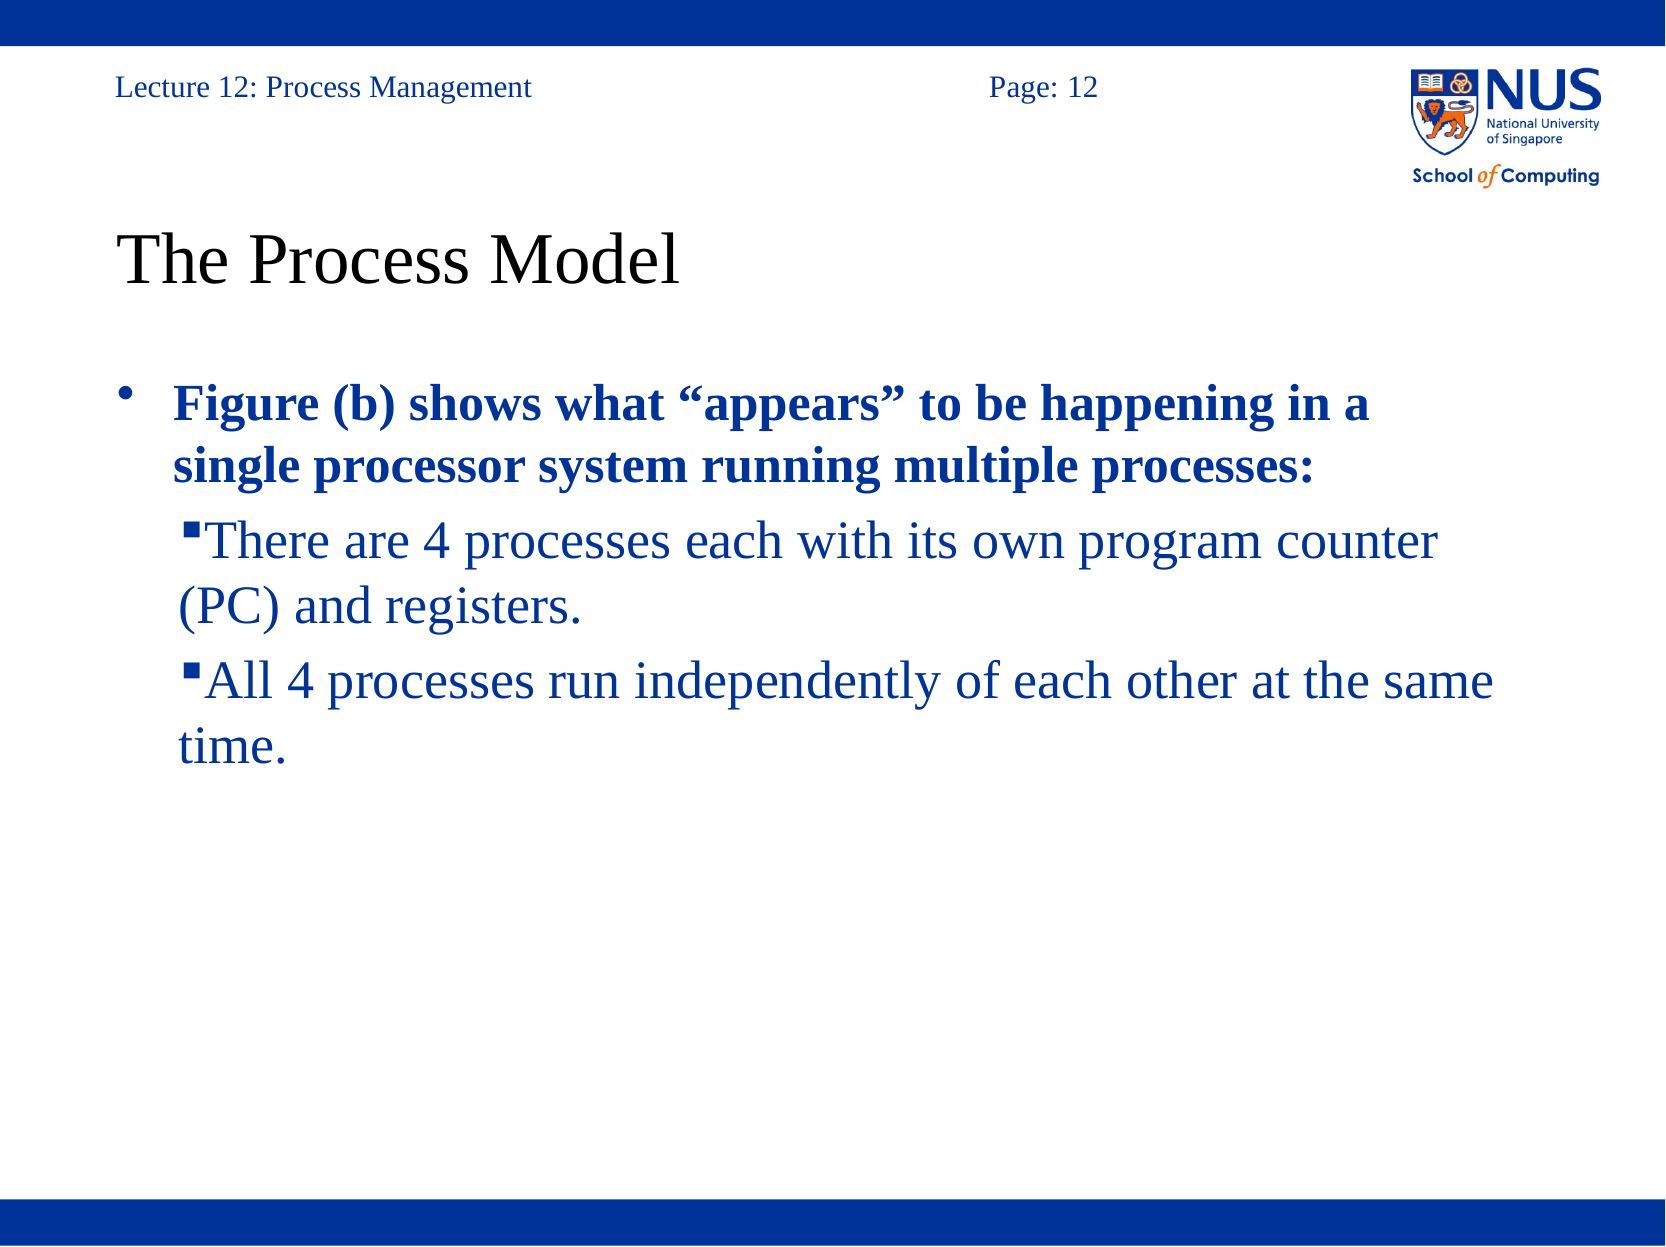

# The Process Model
Figure (b) shows what “appears” to be happening in a single processor system running multiple processes:
There are 4 processes each with its own program counter (PC) and registers.
All 4 processes run independently of each other at the same time.